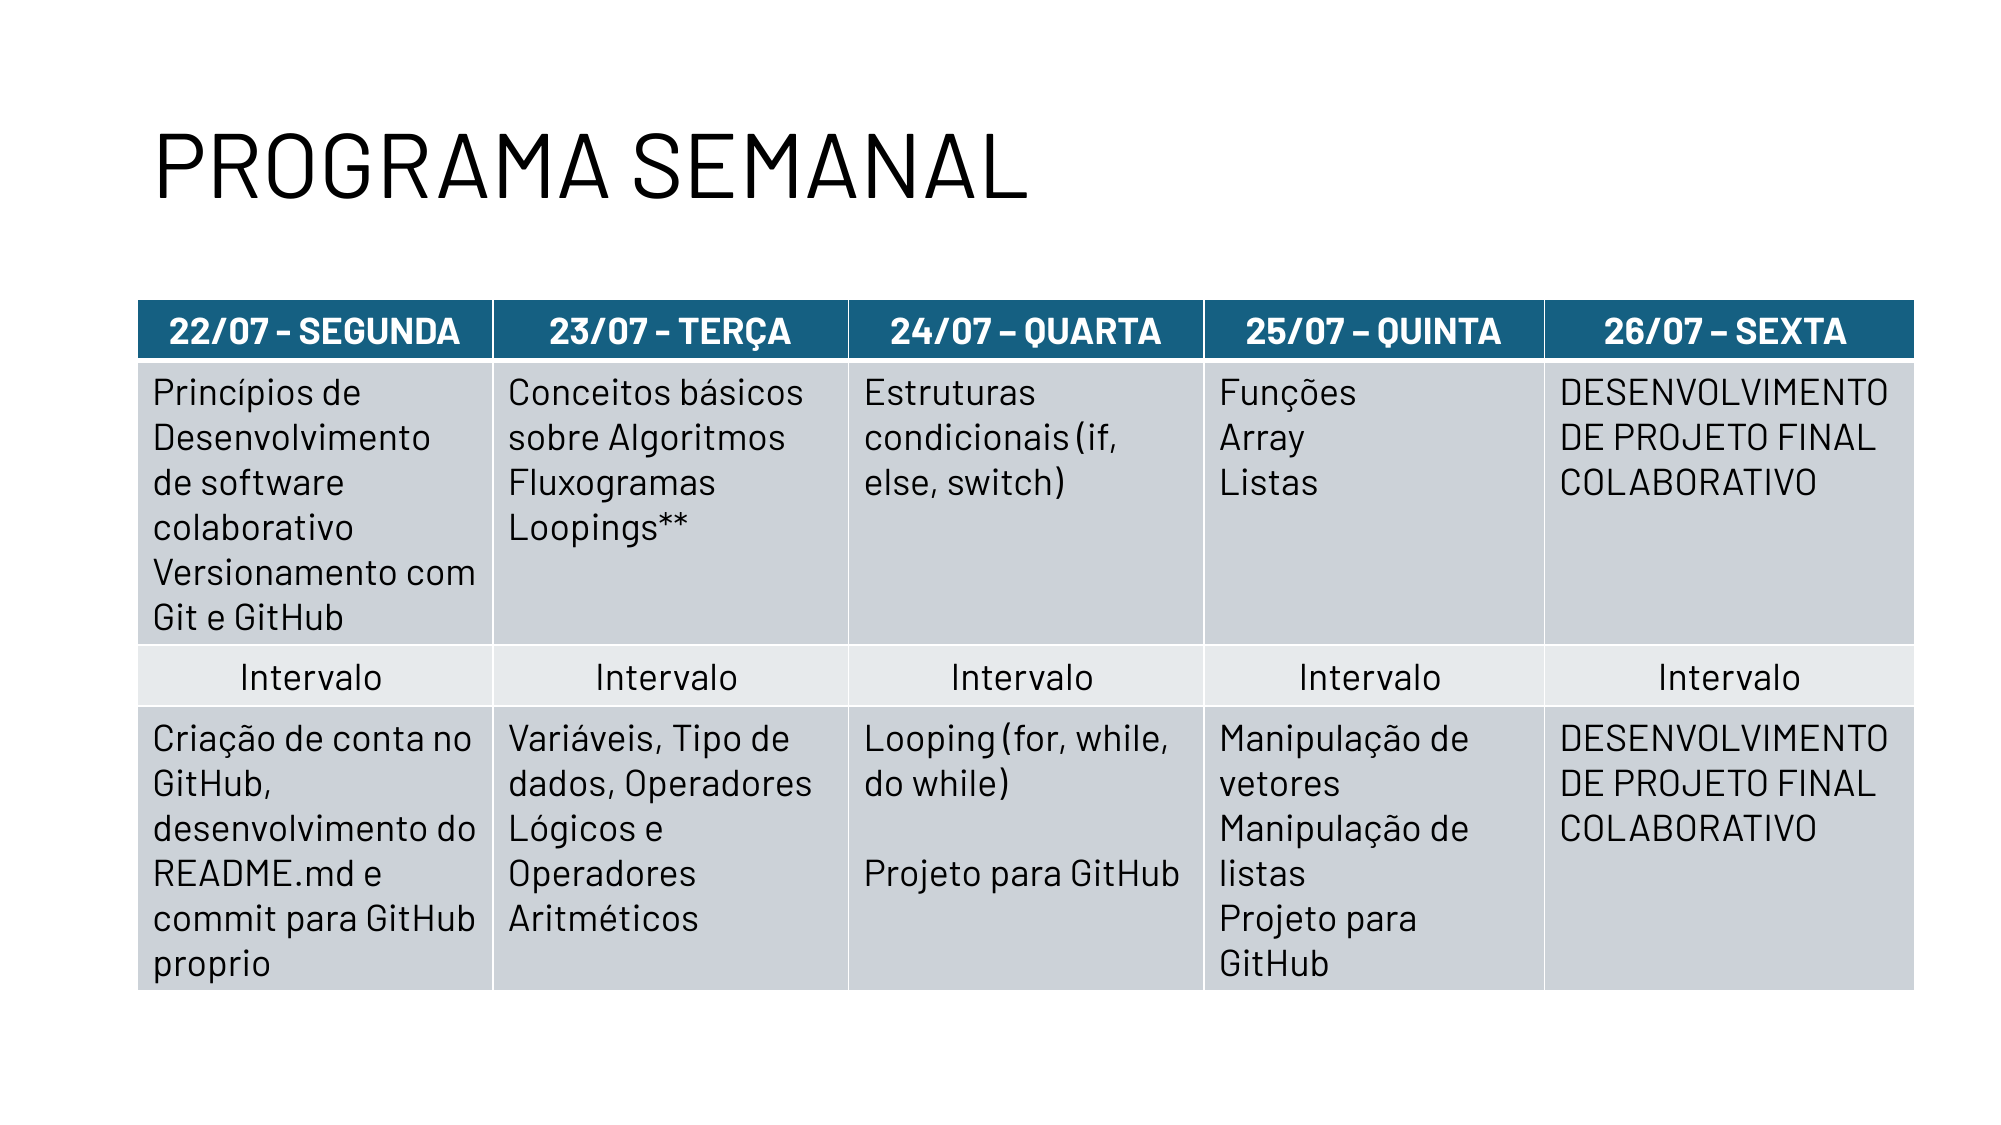

# PROGRAMA SEMANAL
| 22/07 - SEGUNDA | 23/07 - TERÇA | 24/07 – QUARTA | 25/07 – QUINTA | 26/07 – SEXTA |
| --- | --- | --- | --- | --- |
| Princípios de Desenvolvimento de software colaborativo Versionamento com Git e GitHub | Conceitos básicos sobre Algoritmos Fluxogramas Loopings\*\* | Estruturas condicionais (if, else, switch) | Funções Array Listas | DESENVOLVIMENTO DE PROJETO FINAL COLABORATIVO |
| Intervalo | Intervalo | Intervalo | Intervalo | Intervalo |
| Criação de conta no GitHub, desenvolvimento do README.md e commit para GitHub proprio | Variáveis, Tipo de dados, Operadores Lógicos e Operadores Aritméticos | Looping (for, while, do while) Projeto para GitHub | Manipulação de vetores Manipulação de listas Projeto para GitHub | DESENVOLVIMENTO DE PROJETO FINAL COLABORATIVO |